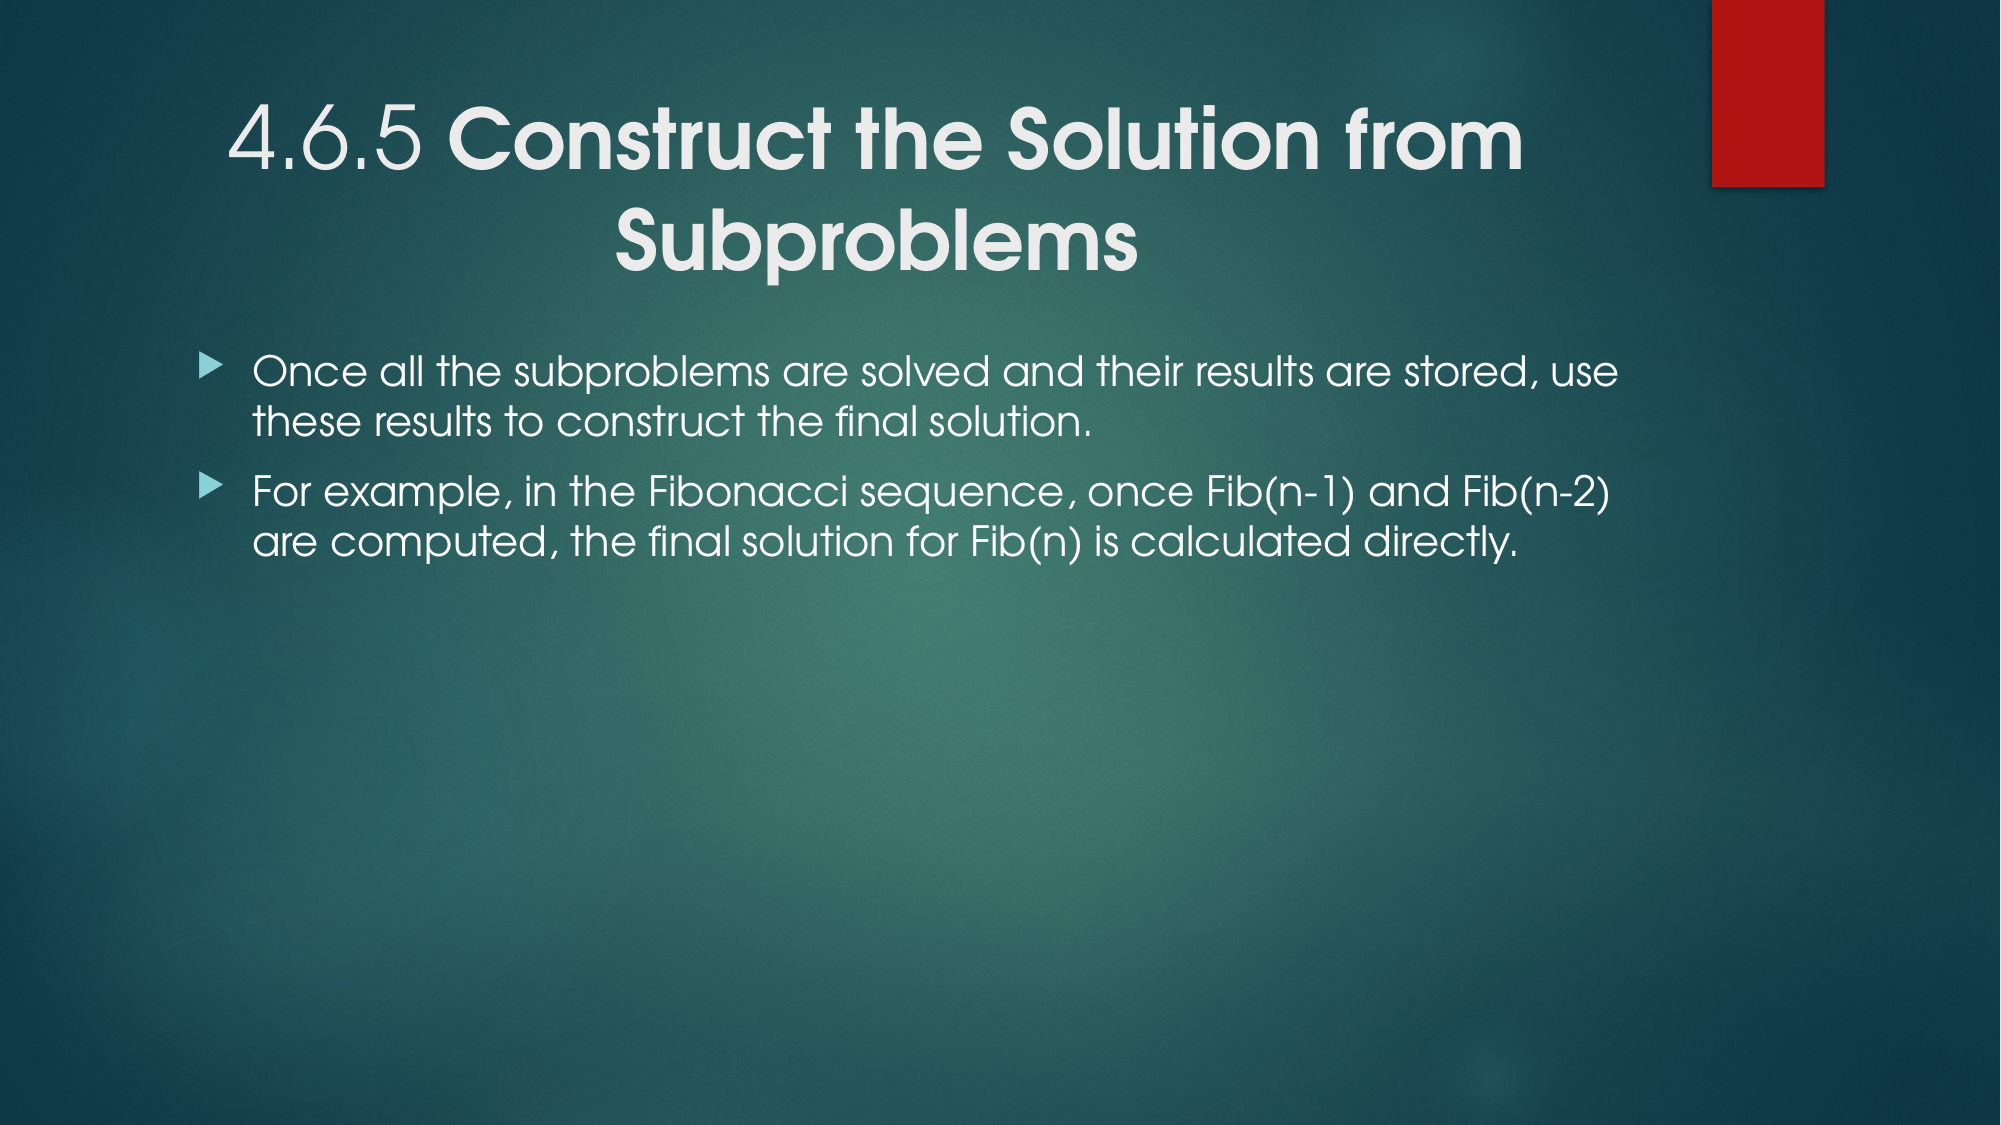

# 4.6.5 Construct the Solution from Subproblems
Once all the subproblems are solved and their results are stored, use these results to construct the final solution.
For example, in the Fibonacci sequence, once Fib(n-1) and Fib(n-2) are computed, the final solution for Fib(n) is calculated directly.